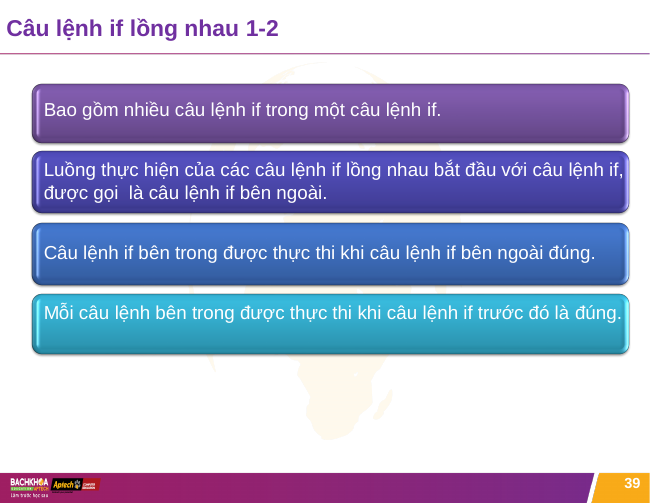

# Câu lệnh if lồng nhau 1-2

Bao gồm nhiều câu lệnh if trong một câu lệnh if.
Luồng thực hiện của các câu lệnh if lồng nhau bắt đầu với câu lệnh if, được gọi  là câu lệnh if bên ngoài.
Câu lệnh if bên trong được thực thi khi câu lệnh if bên ngoài đúng.
Mỗi câu lệnh bên trong được thực thi khi câu lệnh if trước đó là đúng.

39